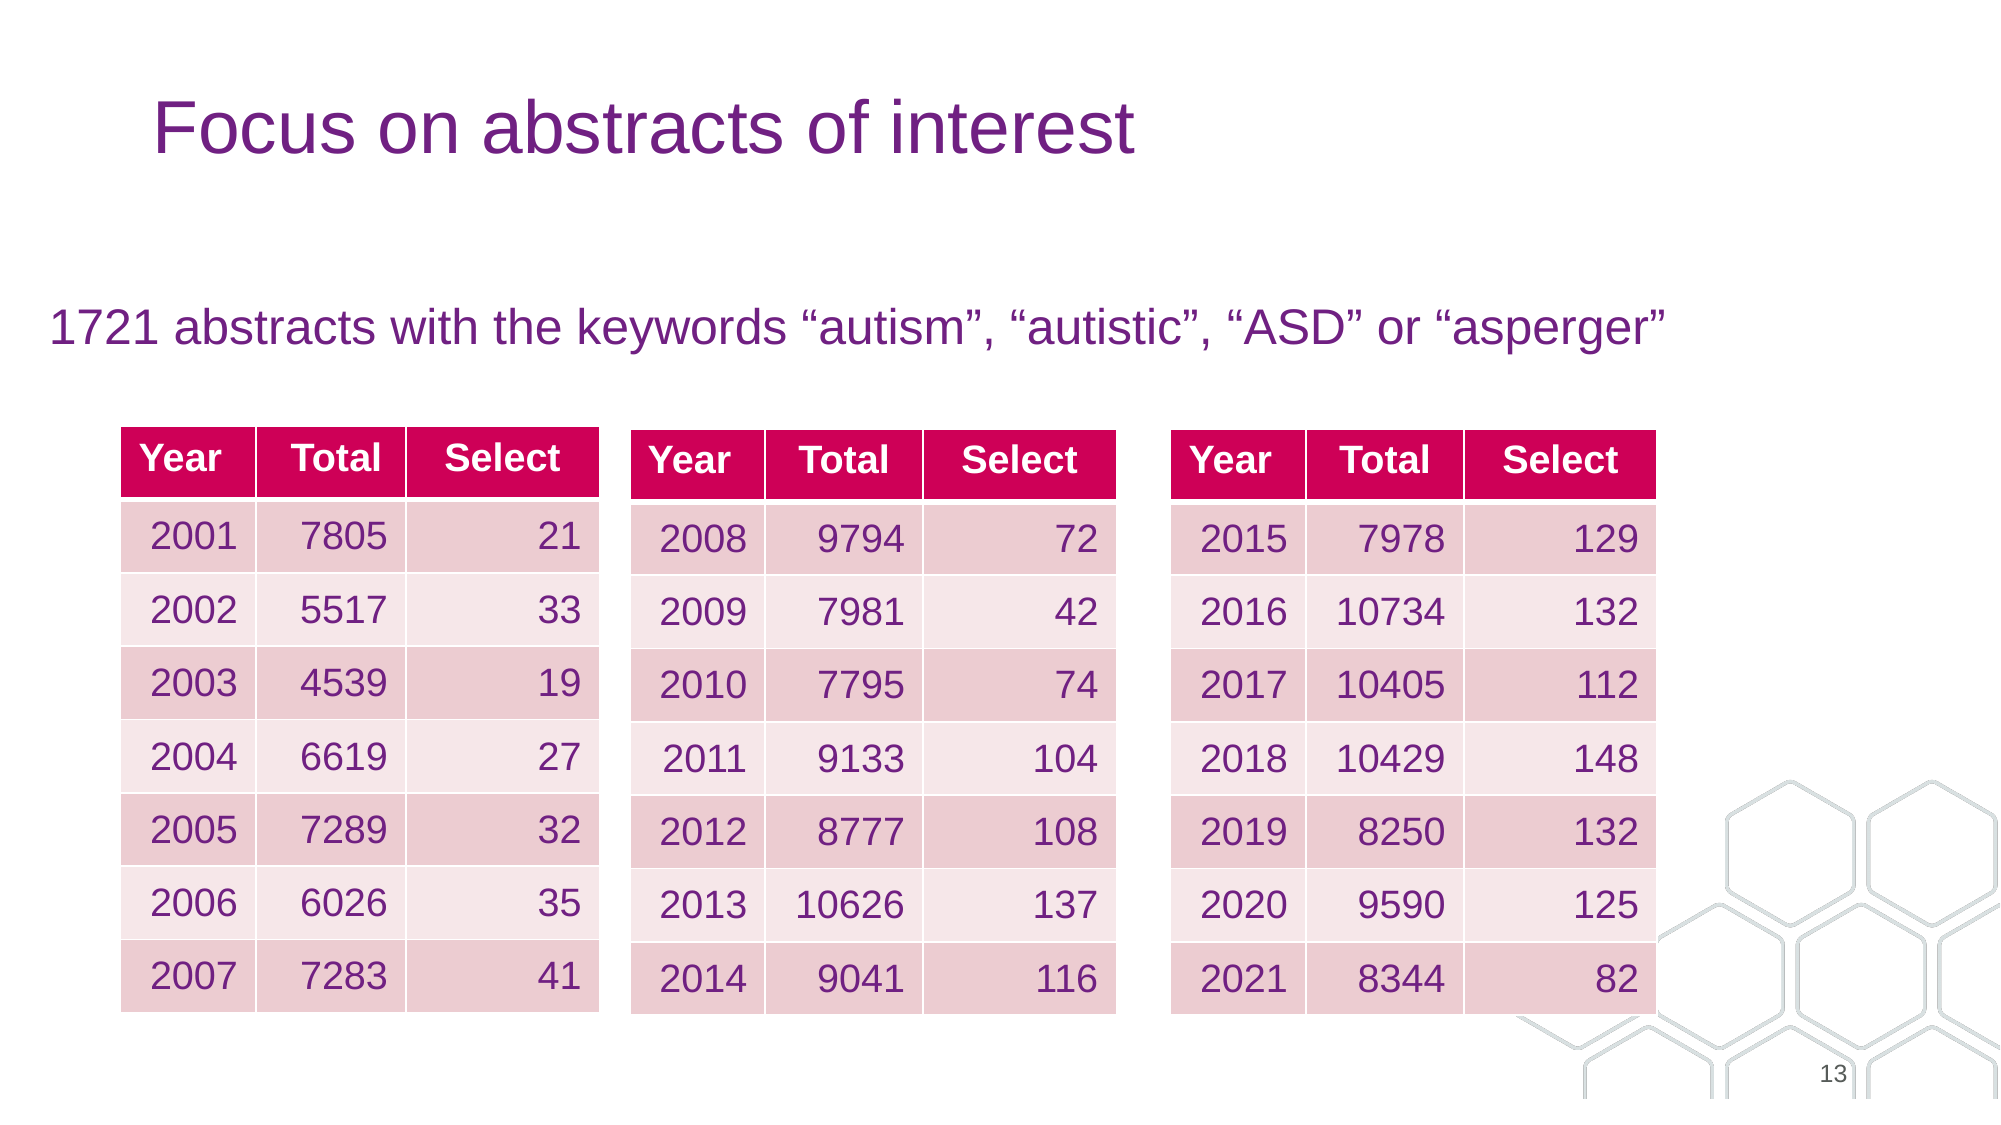

# Focus on abstracts of interest
1721 abstracts with the keywords “autism”, “autistic”, “ASD” or “asperger”
| Year | Total | Select |
| --- | --- | --- |
| 2001 | 7805 | 21 |
| 2002 | 5517 | 33 |
| 2003 | 4539 | 19 |
| 2004 | 6619 | 27 |
| 2005 | 7289 | 32 |
| 2006 | 6026 | 35 |
| 2007 | 7283 | 41 |
| Year | Total | Select |
| --- | --- | --- |
| 2008 | 9794 | 72 |
| 2009 | 7981 | 42 |
| 2010 | 7795 | 74 |
| 2011 | 9133 | 104 |
| 2012 | 8777 | 108 |
| 2013 | 10626 | 137 |
| 2014 | 9041 | 116 |
| Year | Total | Select |
| --- | --- | --- |
| 2015 | 7978 | 129 |
| 2016 | 10734 | 132 |
| 2017 | 10405 | 112 |
| 2018 | 10429 | 148 |
| 2019 | 8250 | 132 |
| 2020 | 9590 | 125 |
| 2021 | 8344 | 82 |
13